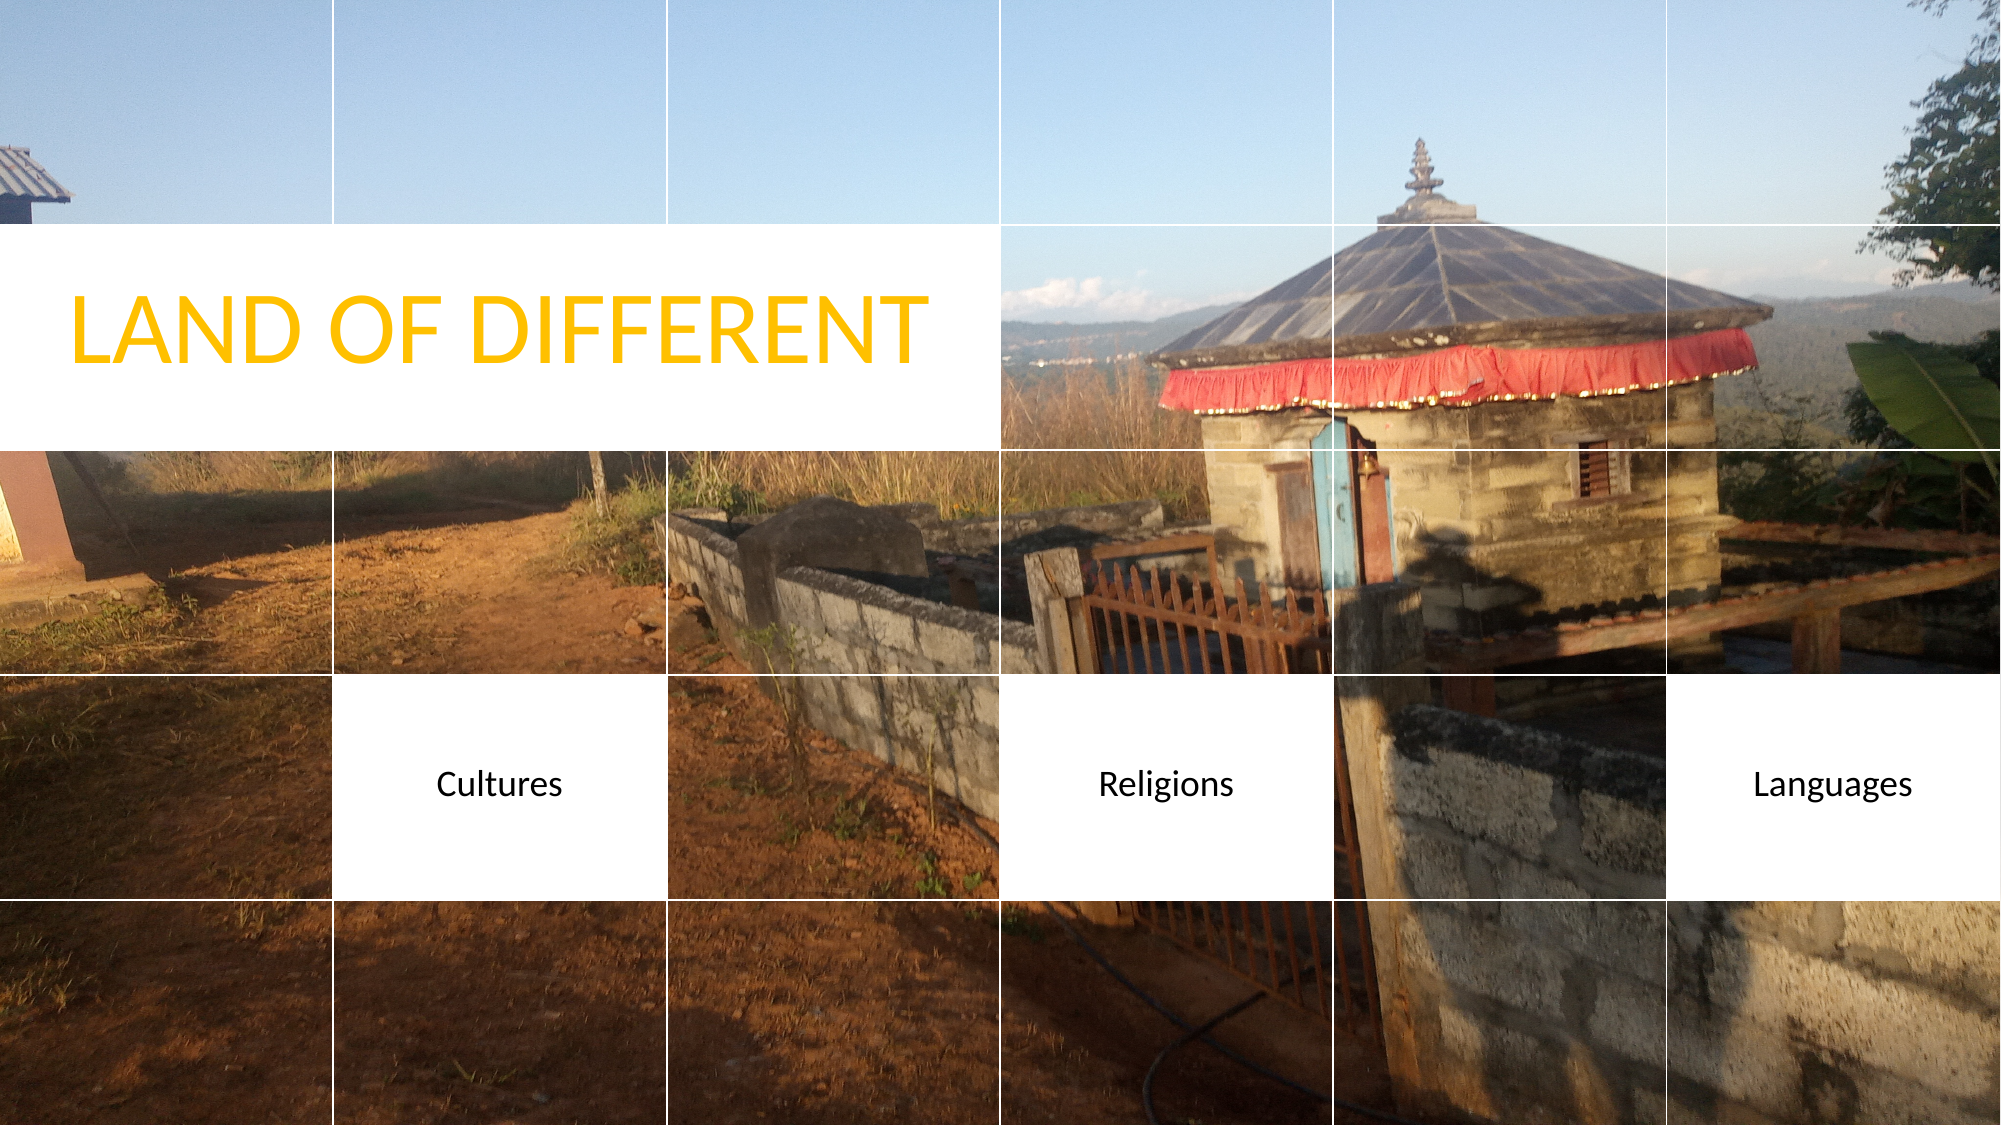

|  |  |  |  |  |  |
| --- | --- | --- | --- | --- | --- |
| LAND OF DIFFERENT |  |  |  |  |  |
|  |  |  |  |  |  |
|  | Cultures |  | Religions |  | Languages |
|  |  |  |  |  |  |